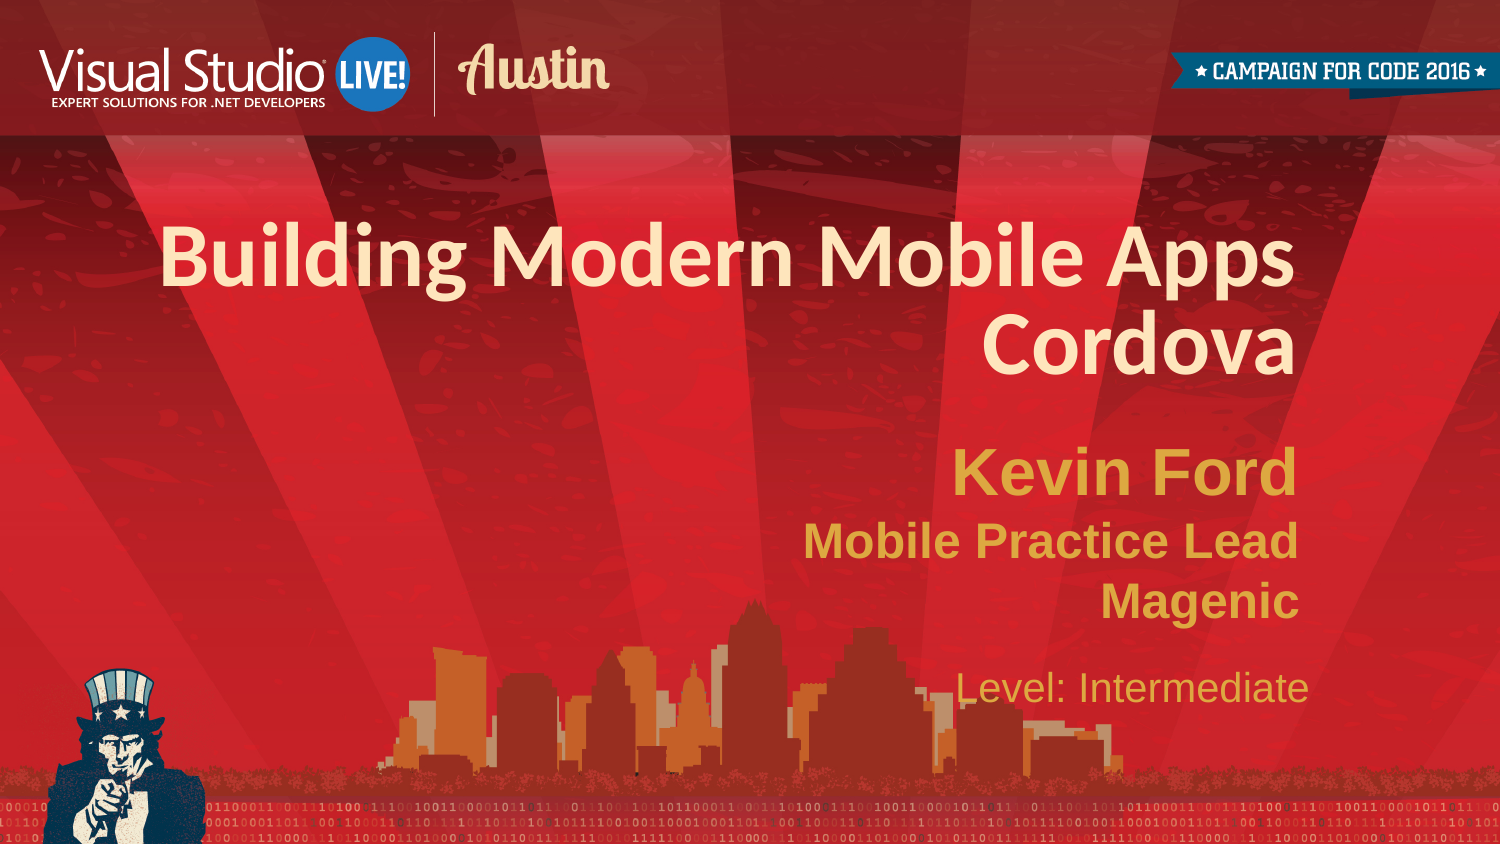

Building Modern Mobile Apps
Cordova
Kevin Ford
Mobile Practice Lead
Magenic

Level: Intermediate